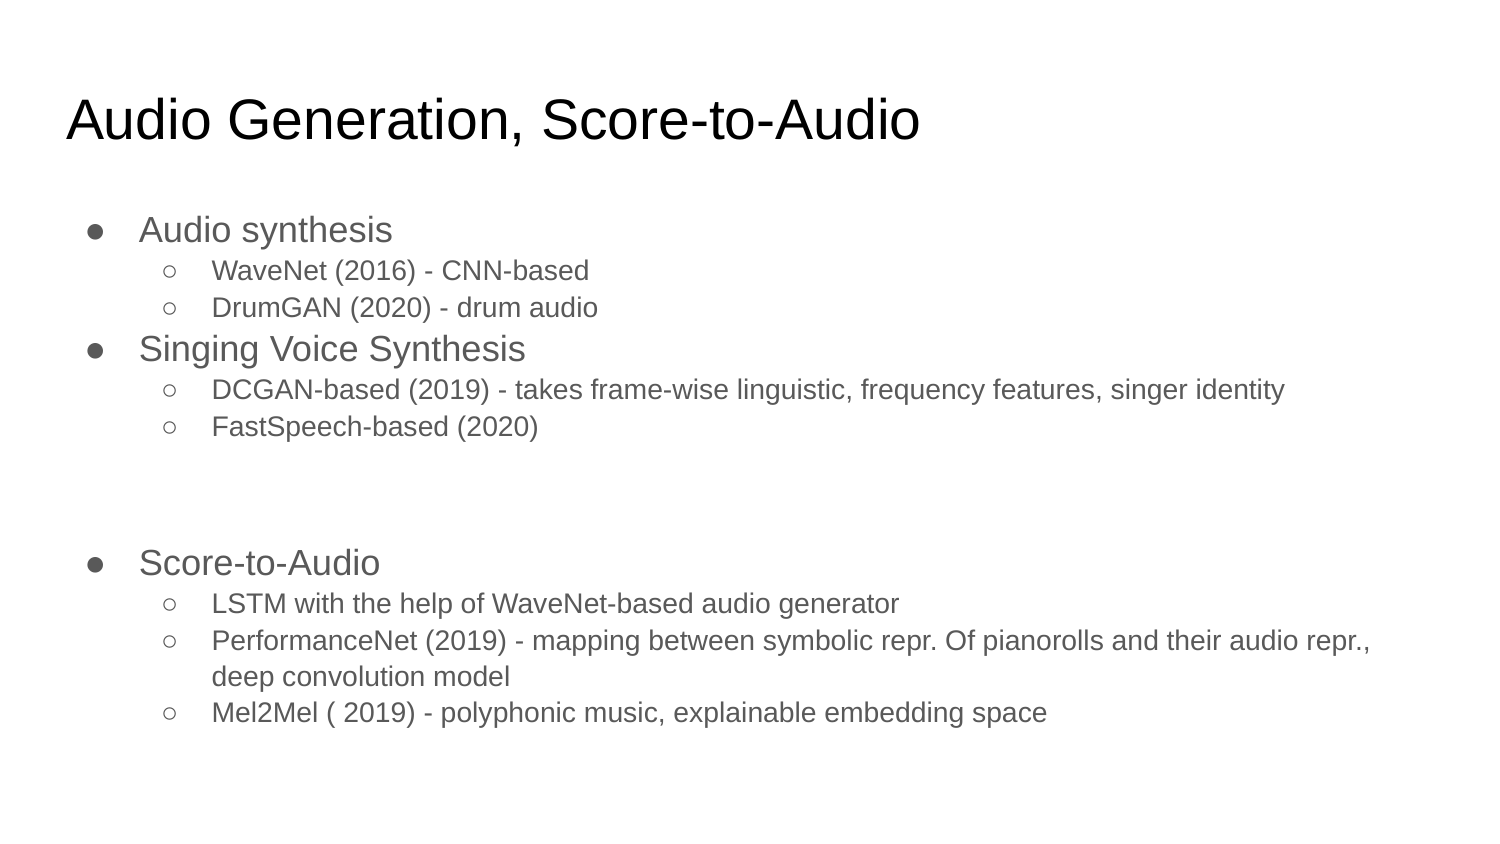

# Audio Generation, Score-to-Audio
Audio synthesis
WaveNet (2016) - CNN-based
DrumGAN (2020) - drum audio
Singing Voice Synthesis
DCGAN-based (2019) - takes frame-wise linguistic, frequency features, singer identity
FastSpeech-based (2020)

Score-to-Audio
LSTM with the help of WaveNet-based audio generator
PerformanceNet (2019) - mapping between symbolic repr. Of pianorolls and their audio repr., deep convolution model
Mel2Mel ( 2019) - polyphonic music, explainable embedding space